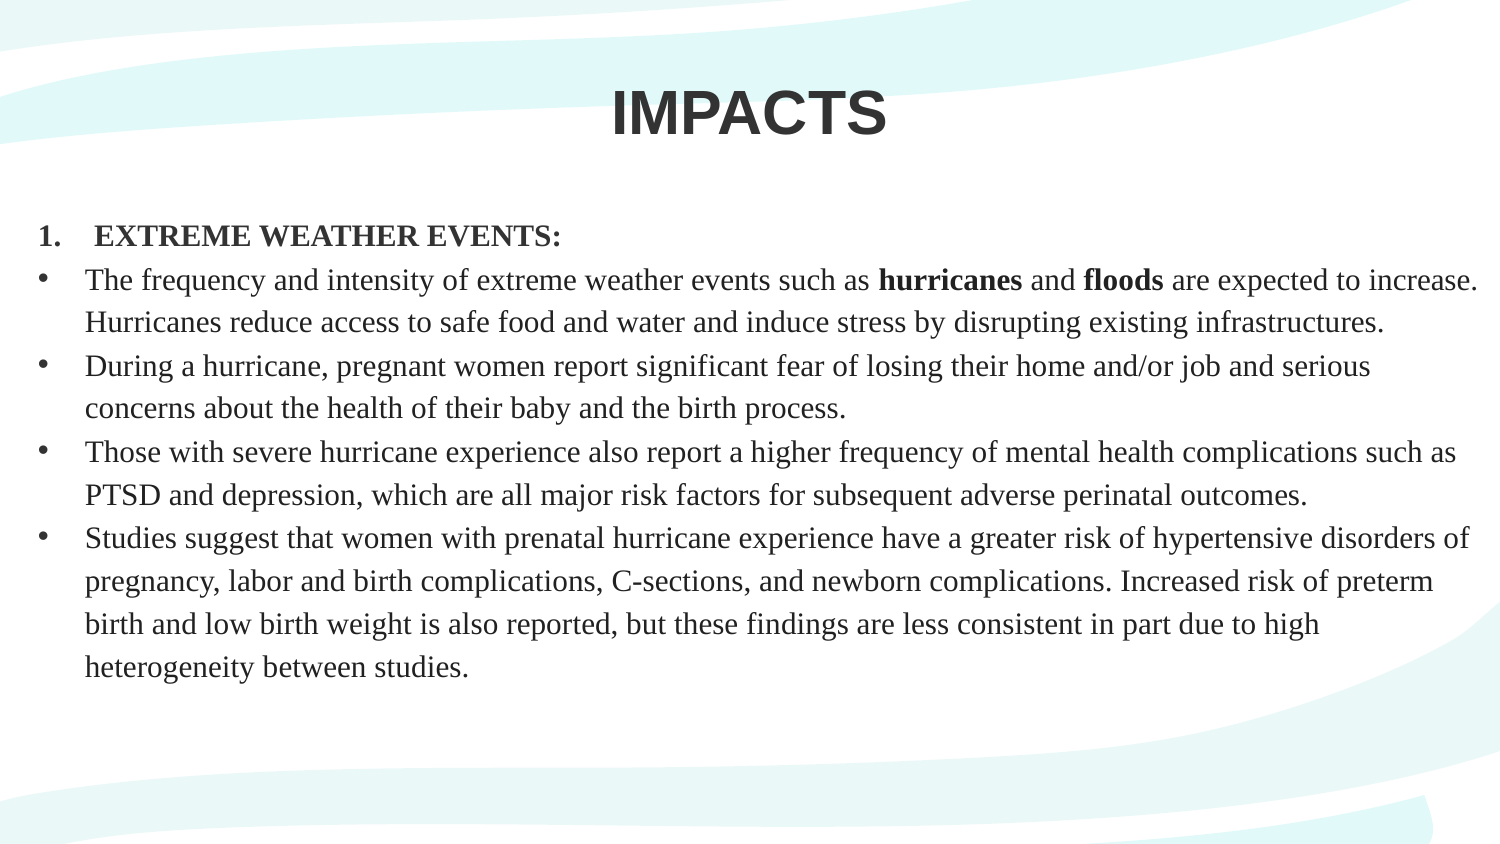

# IMPACTS
EXTREME WEATHER EVENTS:
The frequency and intensity of extreme weather events such as hurricanes and floods are expected to increase. Hurricanes reduce access to safe food and water and induce stress by disrupting existing infrastructures.
During a hurricane, pregnant women report significant fear of losing their home and/or job and serious concerns about the health of their baby and the birth process.
Those with severe hurricane experience also report a higher frequency of mental health complications such as PTSD and depression, which are all major risk factors for subsequent adverse perinatal outcomes.
Studies suggest that women with prenatal hurricane experience have a greater risk of hypertensive disorders of pregnancy, labor and birth complications, C-sections, and newborn complications. Increased risk of preterm birth and low birth weight is also reported, but these findings are less consistent in part due to high heterogeneity between studies.